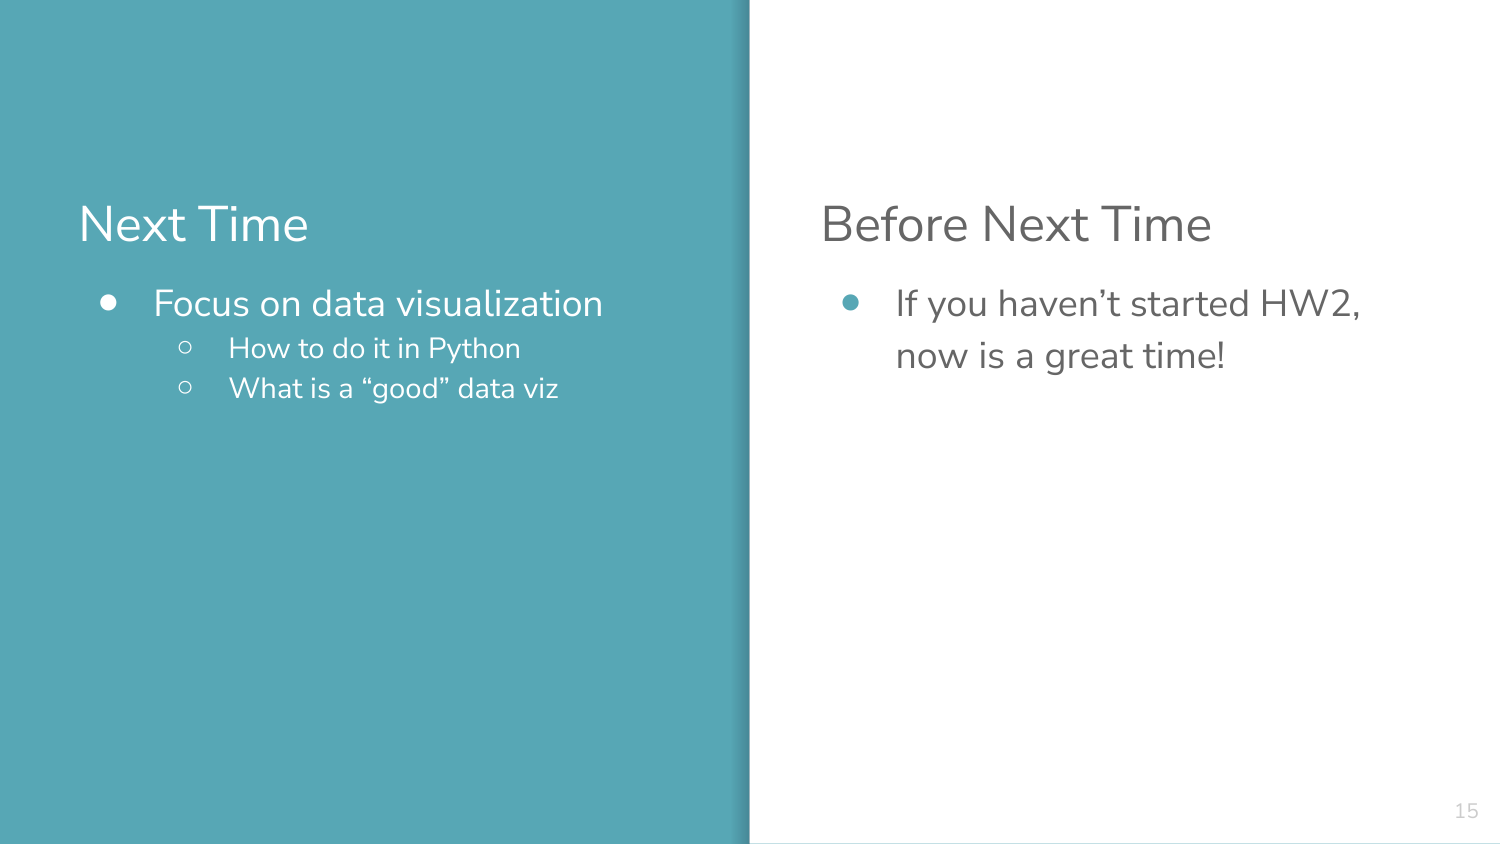

Next Time
Focus on data visualization
How to do it in Python
What is a “good” data viz
Before Next Time
If you haven’t started HW2, now is a great time!

15